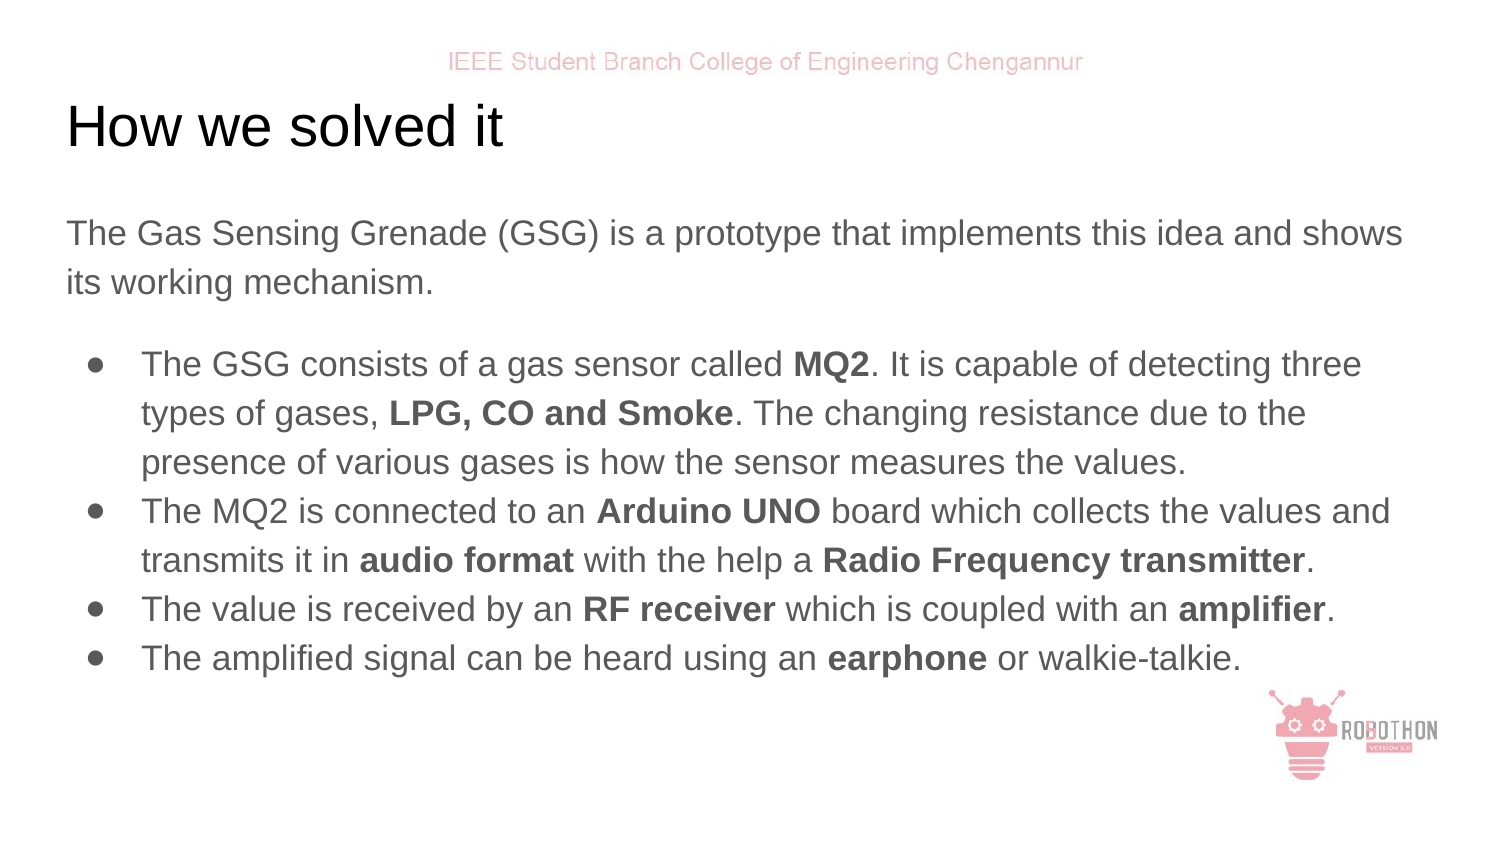

# How we solved it
The Gas Sensing Grenade (GSG) is a prototype that implements this idea and shows its working mechanism.
The GSG consists of a gas sensor called MQ2. It is capable of detecting three types of gases, LPG, CO and Smoke. The changing resistance due to the presence of various gases is how the sensor measures the values.
The MQ2 is connected to an Arduino UNO board which collects the values and transmits it in audio format with the help a Radio Frequency transmitter.
The value is received by an RF receiver which is coupled with an amplifier.
The amplified signal can be heard using an earphone or walkie-talkie.